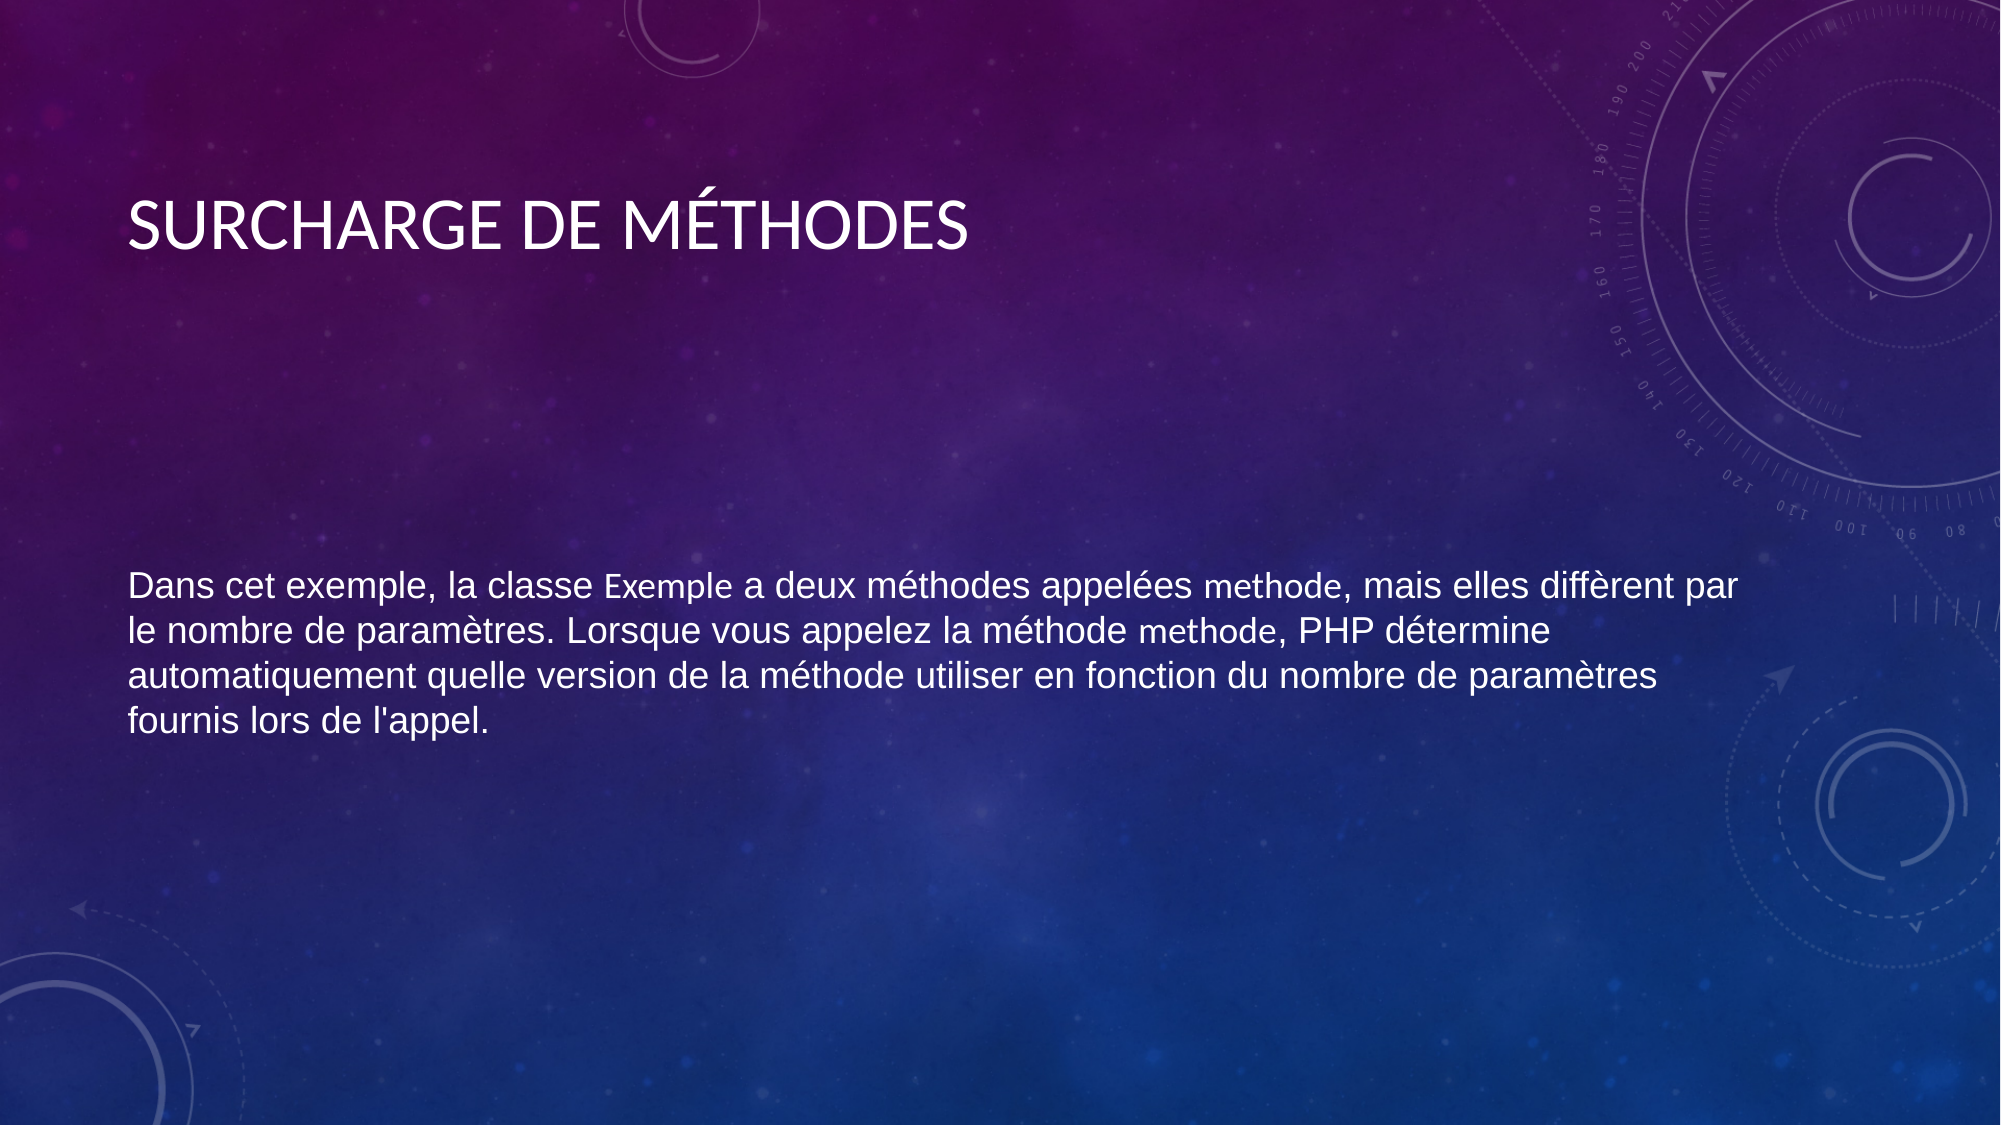

# Surcharge de méthodes
Dans cet exemple, la classe Exemple a deux méthodes appelées methode, mais elles diffèrent par le nombre de paramètres. Lorsque vous appelez la méthode methode, PHP détermine automatiquement quelle version de la méthode utiliser en fonction du nombre de paramètres fournis lors de l'appel.